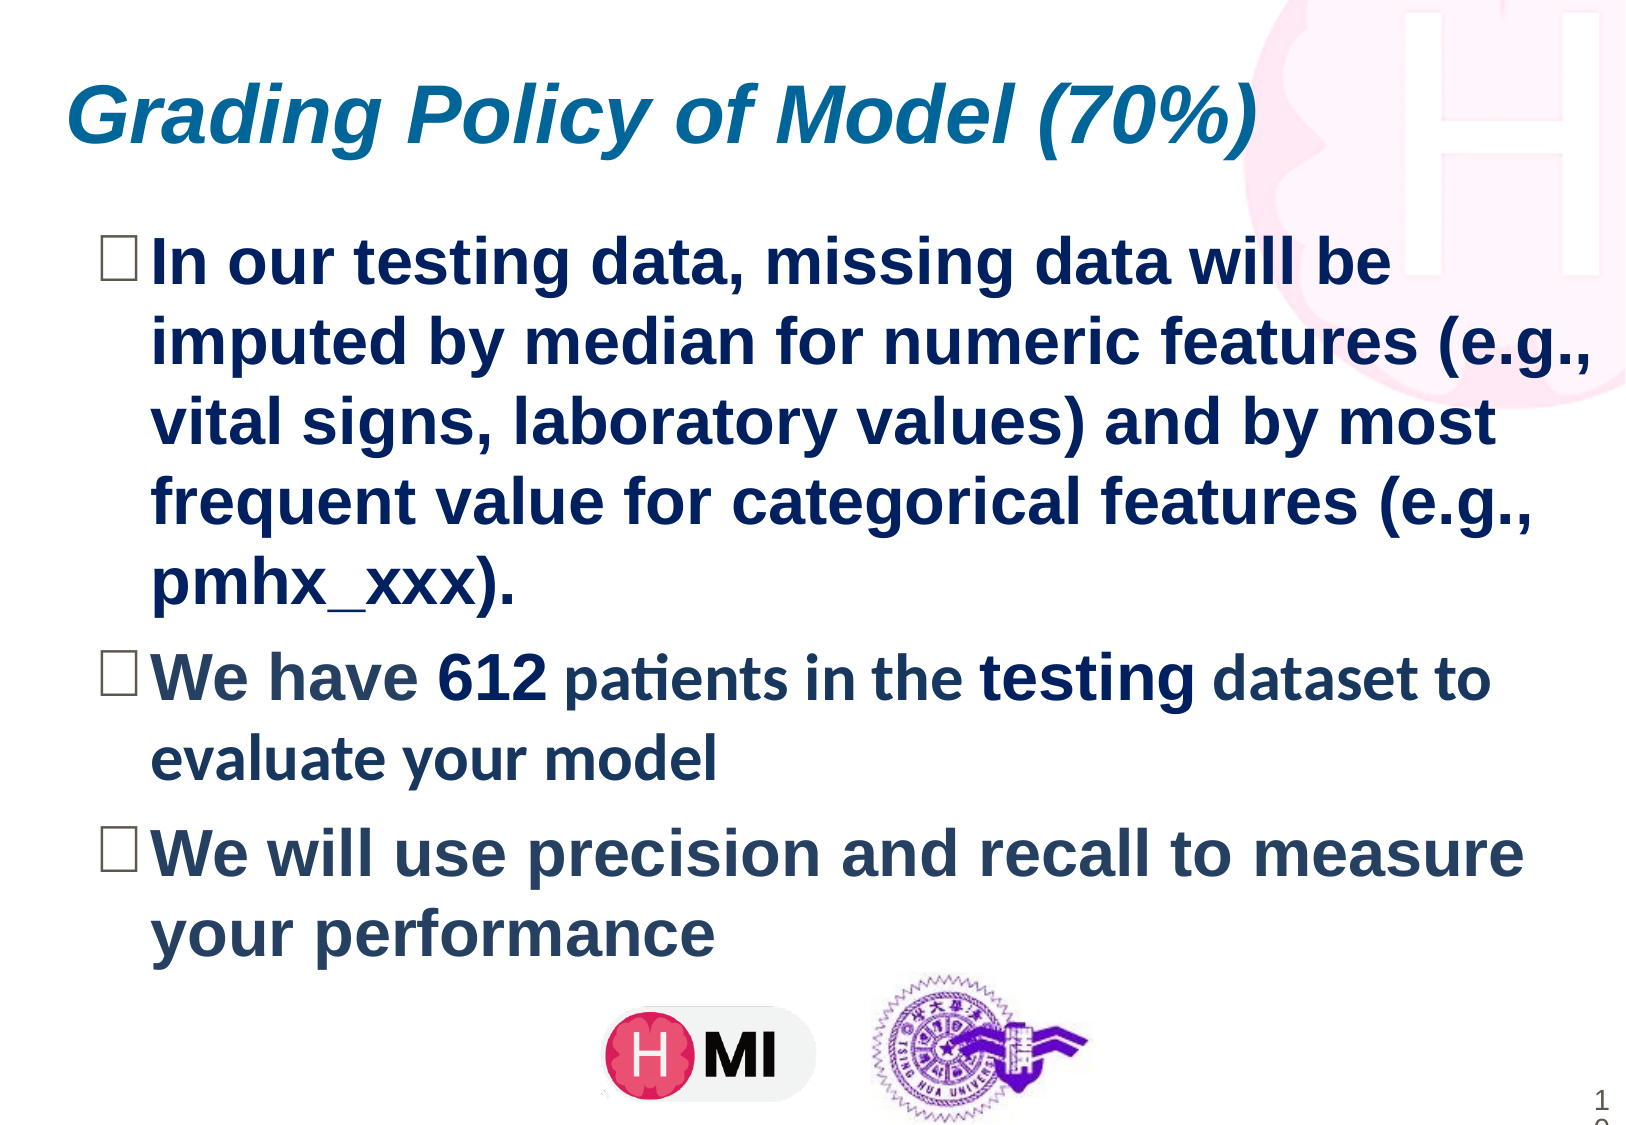

# Grading Policy of Model (70%)
In our testing data, missing data will be imputed by median for numeric features (e.g., vital signs, laboratory values) and by most frequent value for categorical features (e.g., pmhx_xxx).
We have 612 patients in the testing dataset to evaluate your model
We will use precision and recall to measure your performance

10